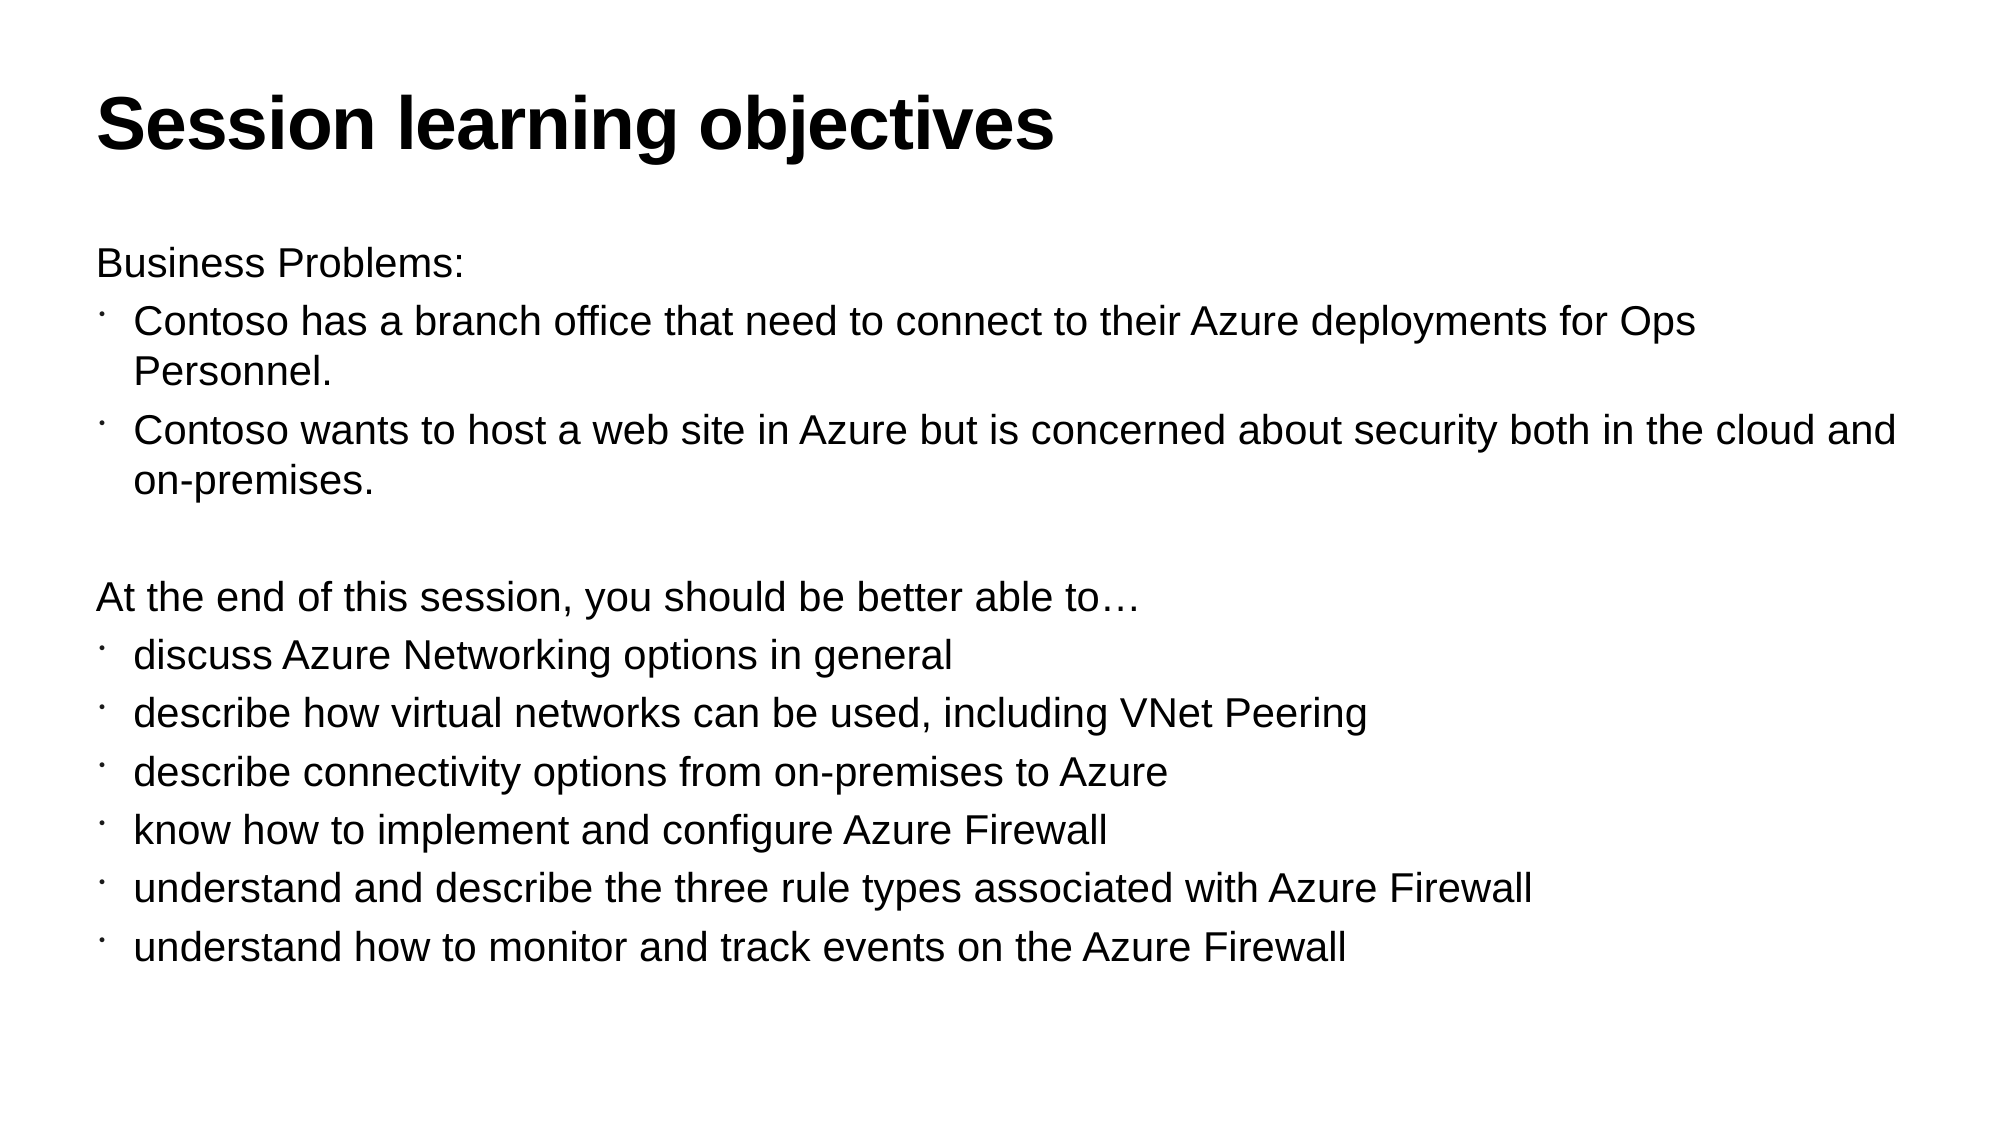

# Session learning objectives
Business Problems:
Contoso has a branch office that need to connect to their Azure deployments for Ops Personnel.
Contoso wants to host a web site in Azure but is concerned about security both in the cloud and on-premises.

At the end of this session, you should be better able to…
discuss Azure Networking options in general
describe how virtual networks can be used, including VNet Peering
describe connectivity options from on-premises to Azure
know how to implement and configure Azure Firewall
understand and describe the three rule types associated with Azure Firewall
understand how to monitor and track events on the Azure Firewall